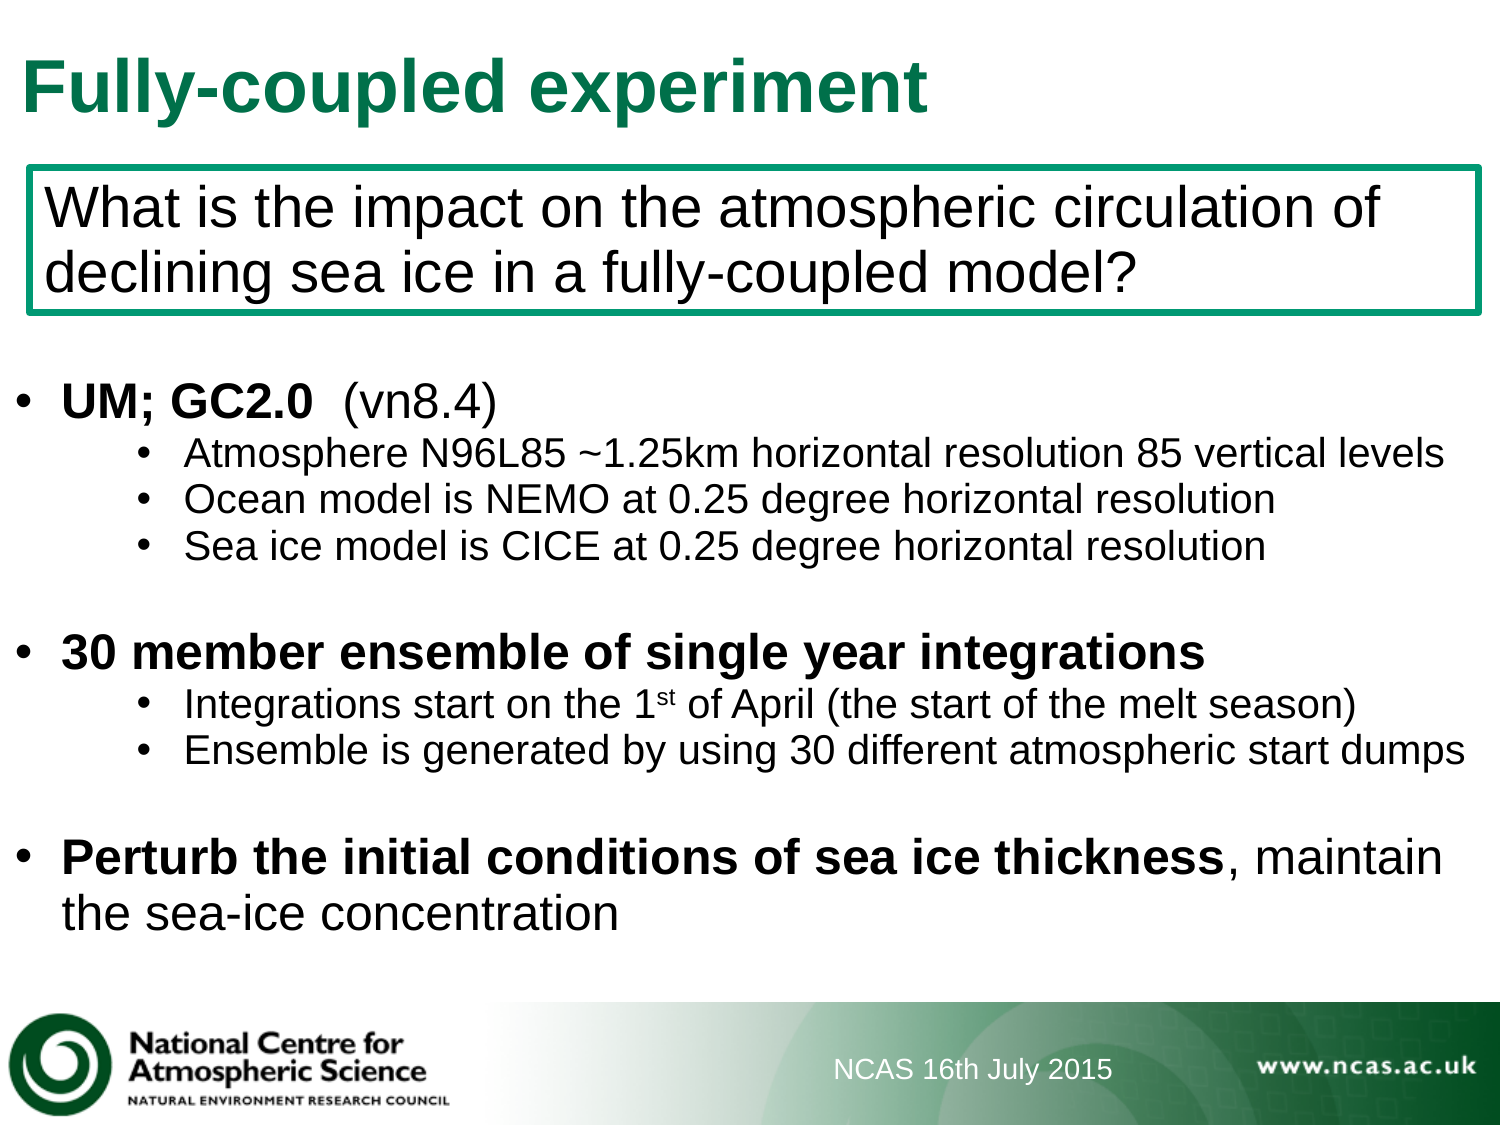

# Fully-coupled experiment
What is the impact on the atmospheric circulation of declining sea ice in a fully-coupled model?
UM; GC2.0  (vn8.4)
Atmosphere N96L85 ~1.25km horizontal resolution 85 vertical levels
Ocean model is NEMO at 0.25 degree horizontal resolution
Sea ice model is CICE at 0.25 degree horizontal resolution

30 member ensemble of single year integrations
Integrations start on the 1st of April (the start of the melt season)
Ensemble is generated by using 30 different atmospheric start dumps

Perturb the initial conditions of sea ice thickness, maintain the sea-ice concentration

NCAS 16th July 2015